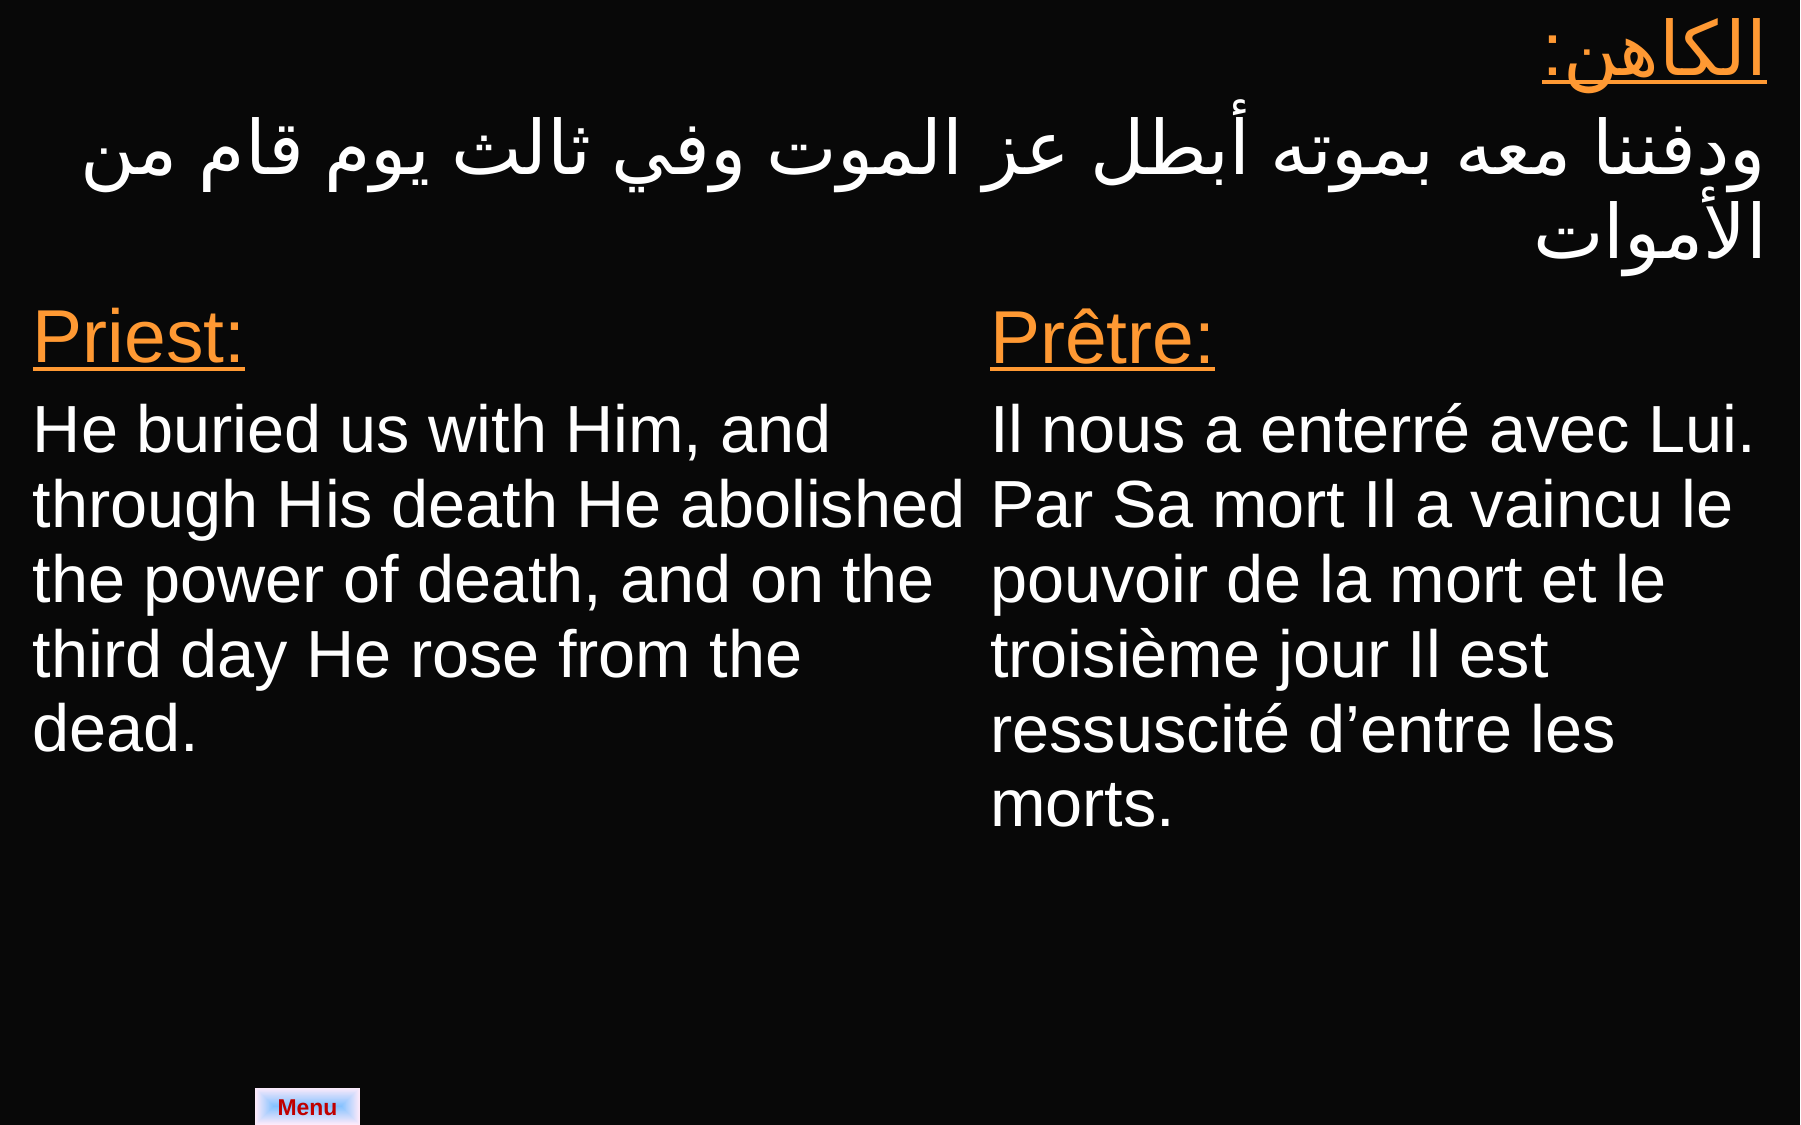

| الكاهن: ودفننا معه بموته أبطل عز الموت وفي ثالث يوم قام من الأموات |  |
| --- | --- |
| Priest: He buried us with Him, and through His death He abolished the power of death, and on the third day He rose from the dead. | Prêtre: Il nous a enterré avec Lui. Par Sa mort Il a vaincu le pouvoir de la mort et le troisième jour Il est ressuscité d’entre les morts. |

Menu